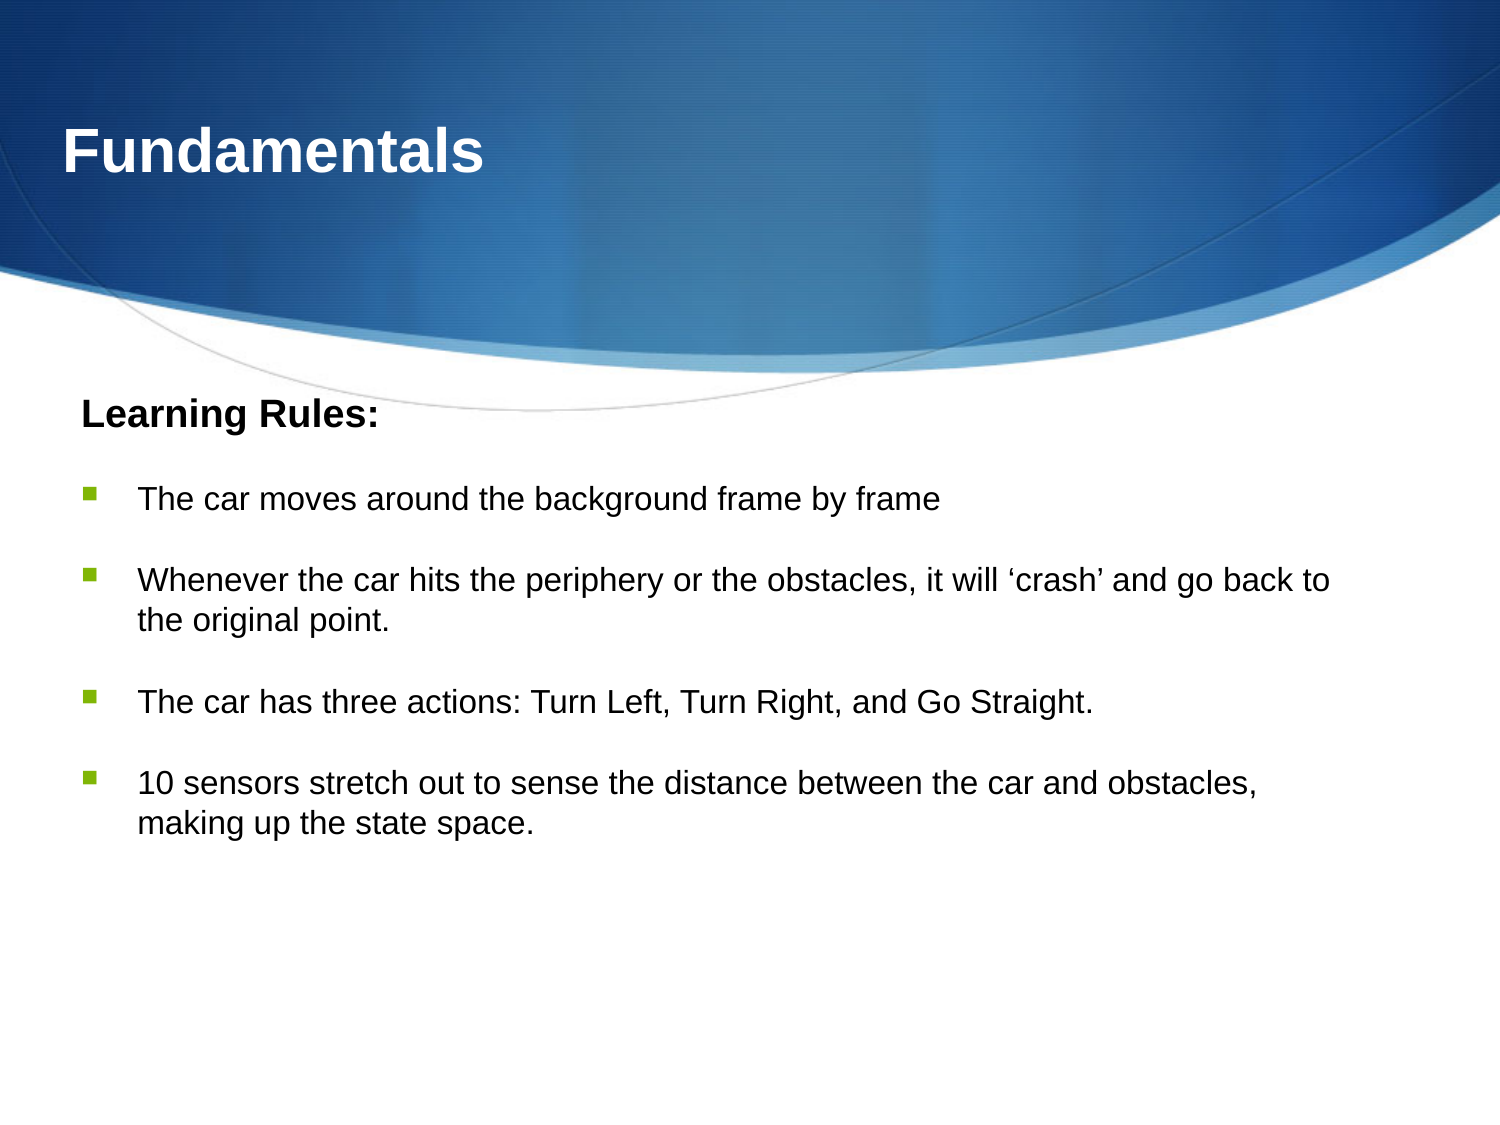

Fundamentals
Learning Rules:
The car moves around the background frame by frame
Whenever the car hits the periphery or the obstacles, it will ‘crash’ and go back to the original point.
The car has three actions: Turn Left, Turn Right, and Go Straight.
10 sensors stretch out to sense the distance between the car and obstacles, making up the state space.